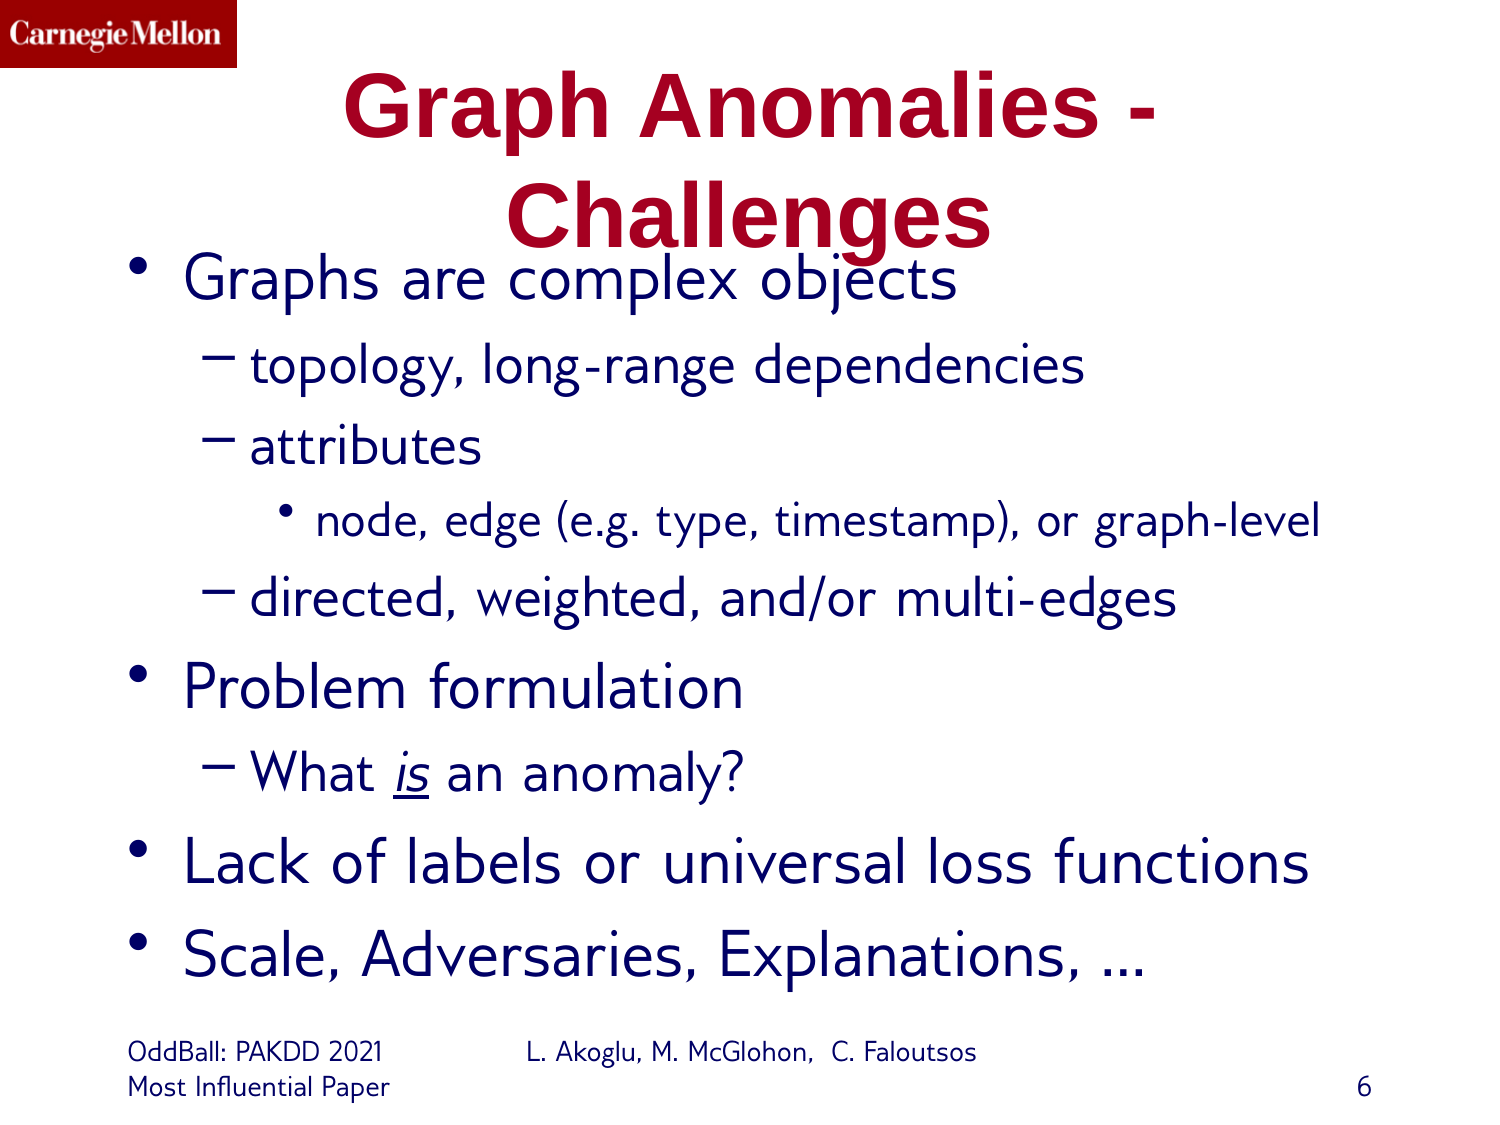

# Graph Anomalies - Challenges
Graphs are complex objects
topology, long-range dependencies
attributes
node, edge (e.g. type, timestamp), or graph-level
directed, weighted, and/or multi-edges
Problem formulation
What is an anomaly?
Lack of labels or universal loss functions
Scale, Adversaries, Explanations, …
OddBall: PAKDD 2021 Most Influential Paper
L. Akoglu, M. McGlohon,  C. Faloutsos

6